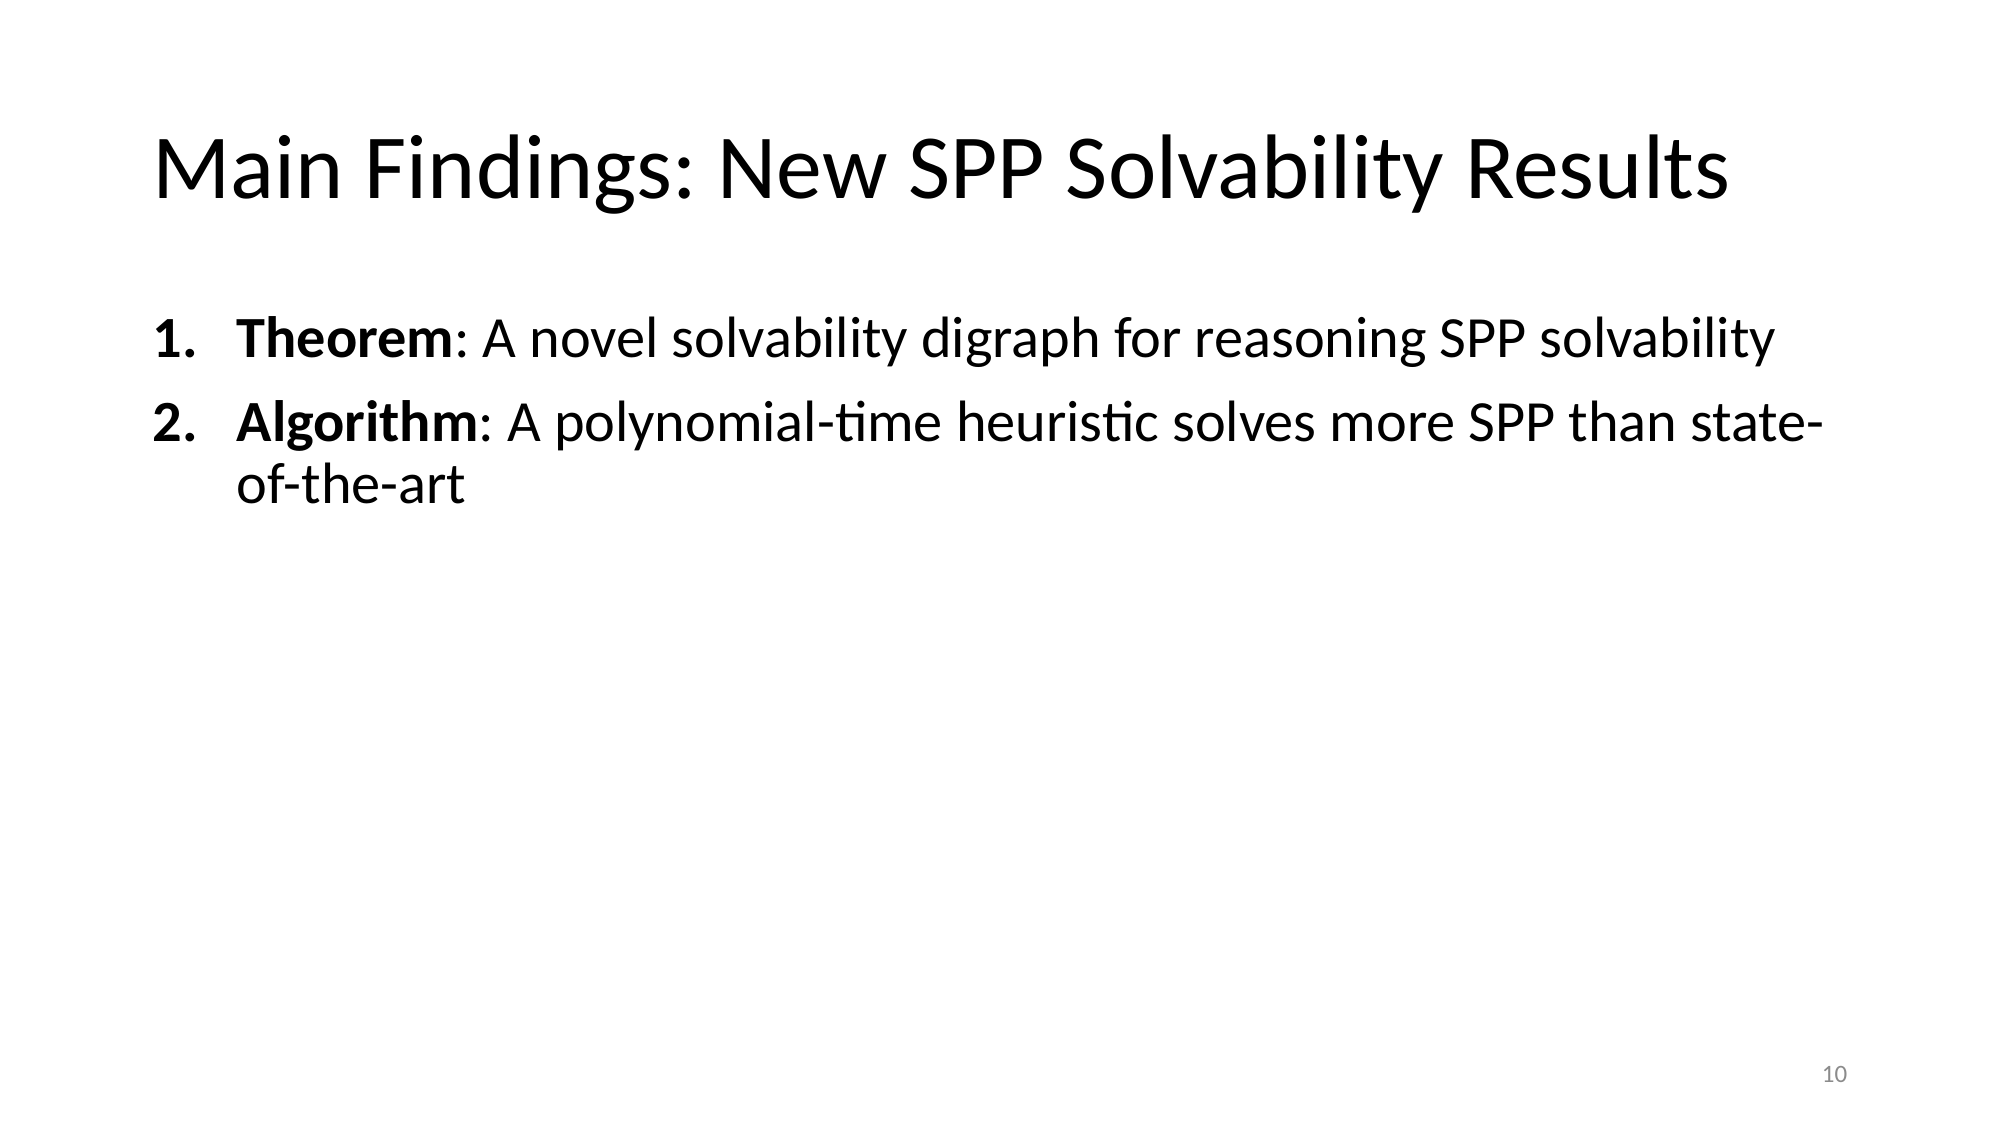

# Main Findings: New SPP Solvability Results
Theorem: A novel solvability digraph for reasoning SPP solvability
Algorithm: A polynomial-time heuristic solves more SPP than state-of-the-art

10